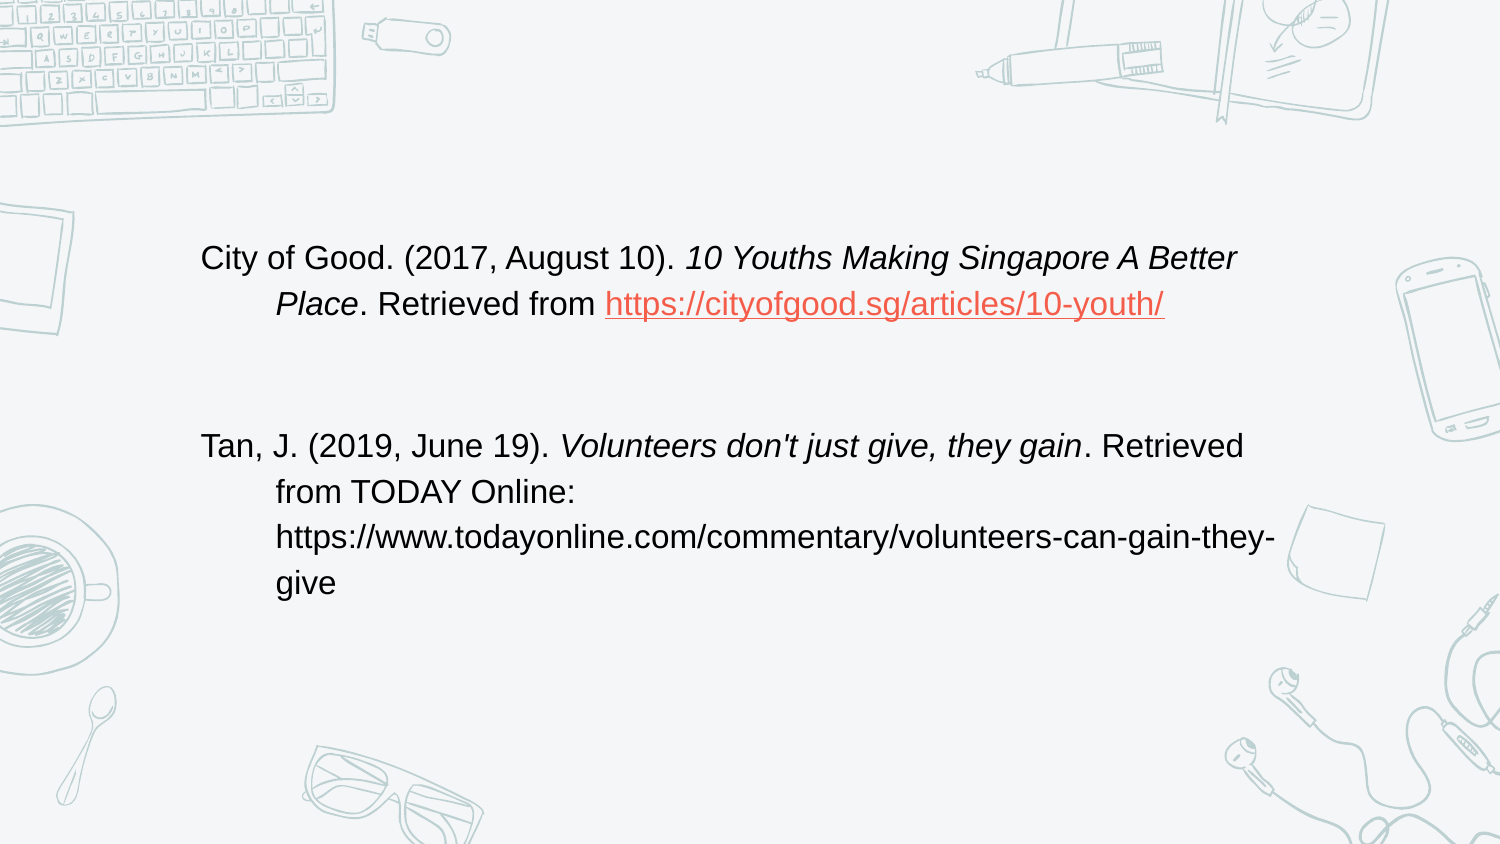

#
City of Good. (2017, August 10). 10 Youths Making Singapore A Better Place. Retrieved from https://cityofgood.sg/articles/10-youth/

Tan, J. (2019, June 19). Volunteers don't just give, they gain. Retrieved from TODAY Online: https://www.todayonline.com/commentary/volunteers-can-gain-they-give